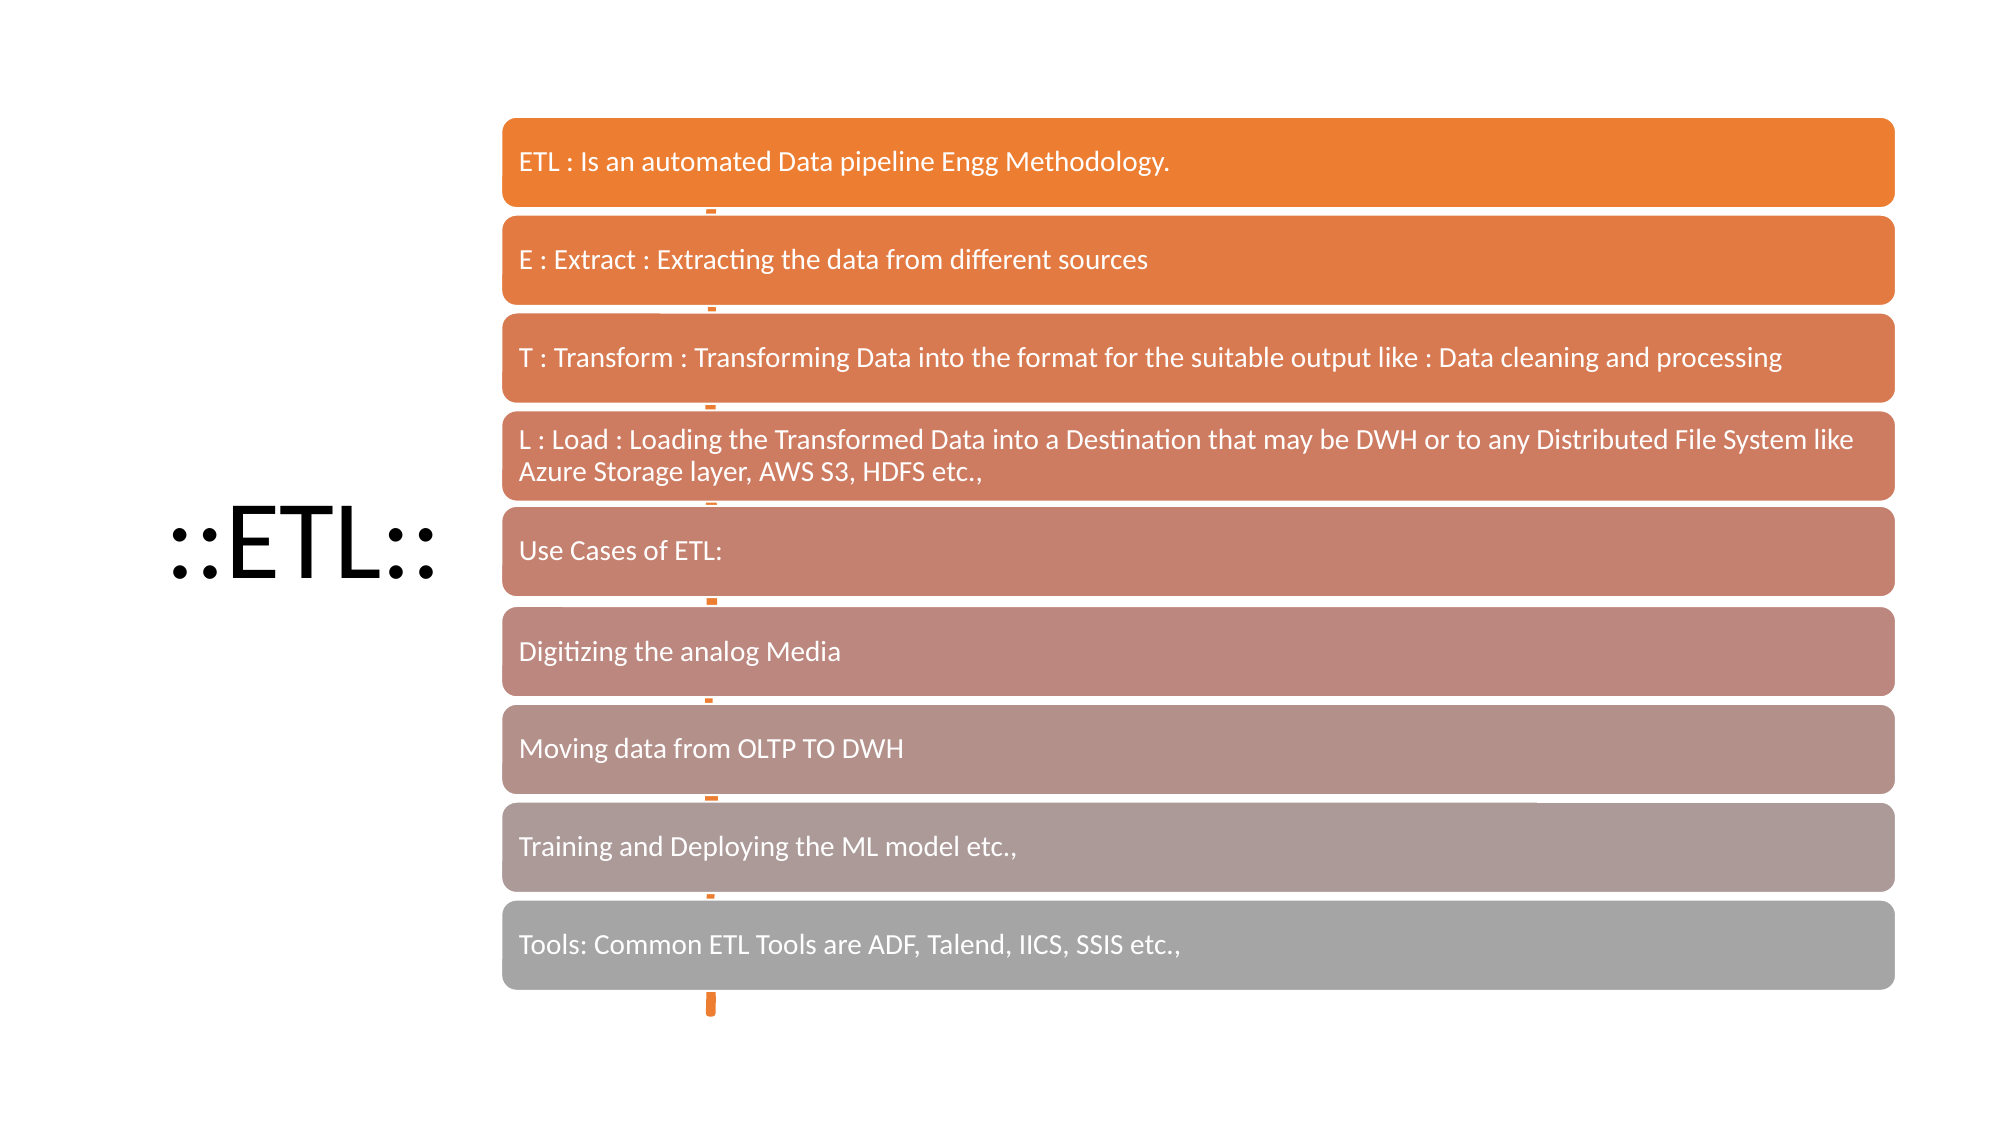

# ::ETL::
ETL : Is an automated Data pipeline Engg Methodology.
E : Extract : Extracting the data from different sources
T : Transform : Transforming Data into the format for the suitable output like : Data cleaning and processing
L : Load : Loading the Transformed Data into a Destination that may be DWH or to any Distributed File System like Azure Storage layer, AWS S3, HDFS etc.,
Use Cases of ETL:
Digitizing the analog Media
Moving data from OLTP TO DWH
Training and Deploying the ML model etc.,
Tools: Common ETL Tools are ADF, Talend, IICS, SSIS etc.,